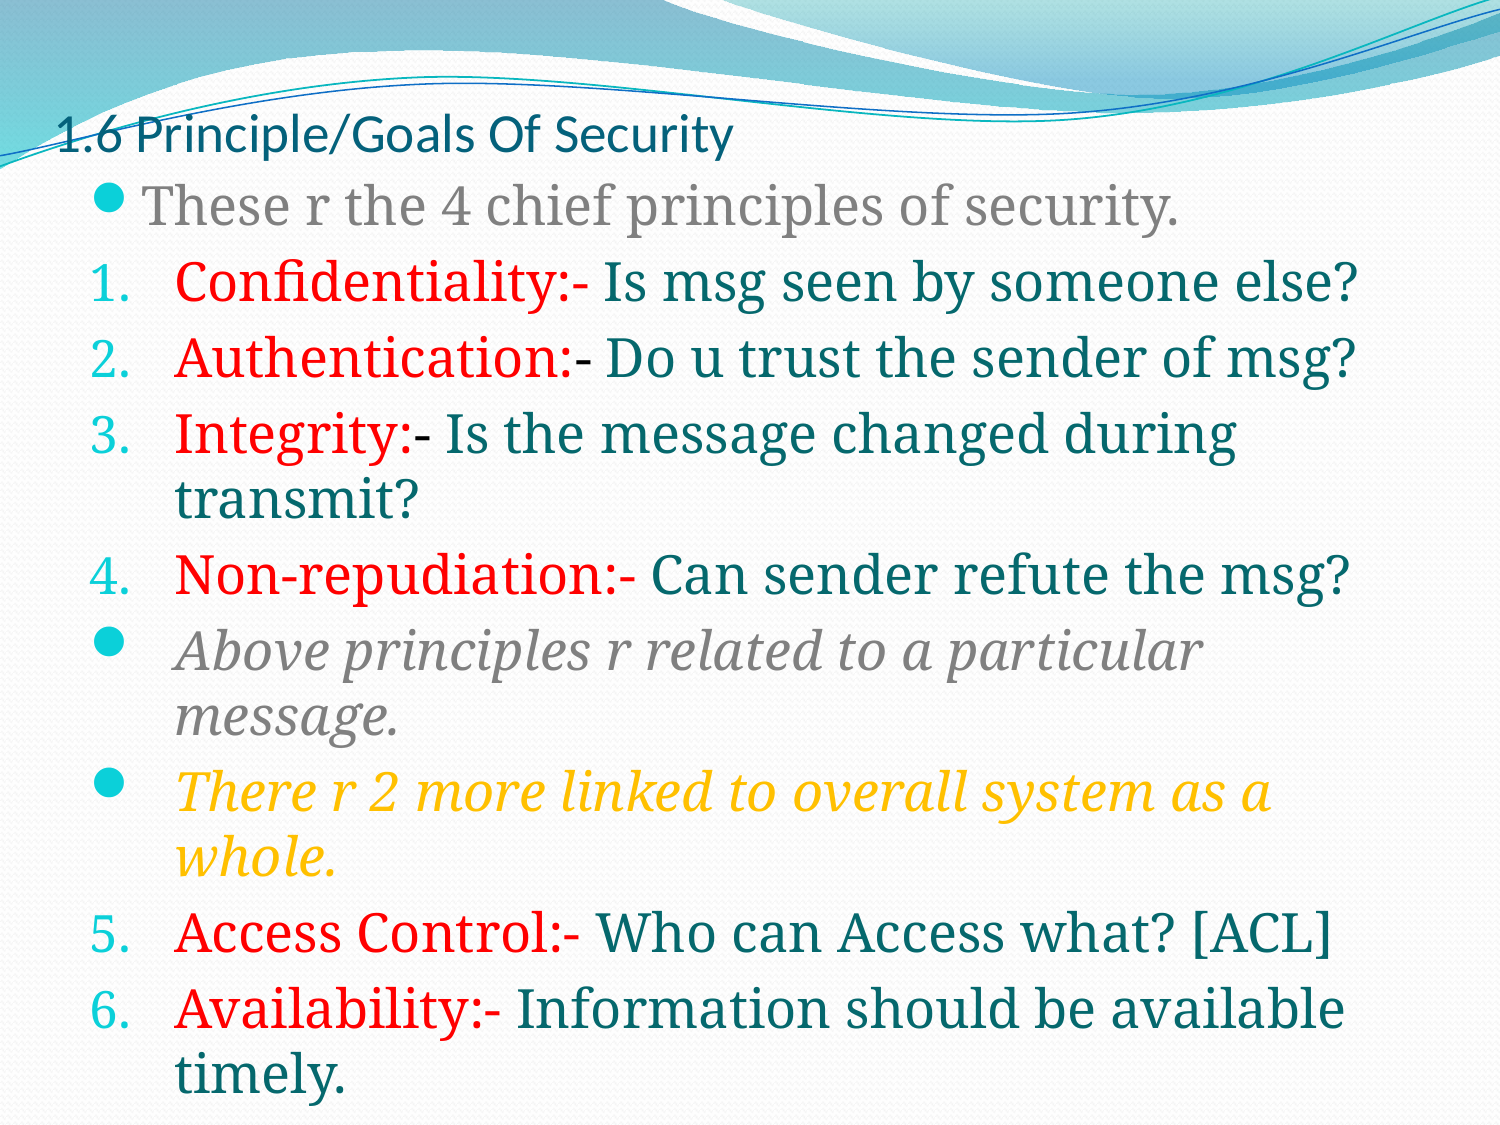

# 1.6 Principle/Goals Of Security
These r the 4 chief principles of security.
Confidentiality:- Is msg seen by someone else?
Authentication:- Do u trust the sender of msg?
Integrity:- Is the message changed during transmit?
Non-repudiation:- Can sender refute the msg?
Above principles r related to a particular message.
There r 2 more linked to overall system as a whole.
Access Control:- Who can Access what? [ACL]
Availability:- Information should be available timely.